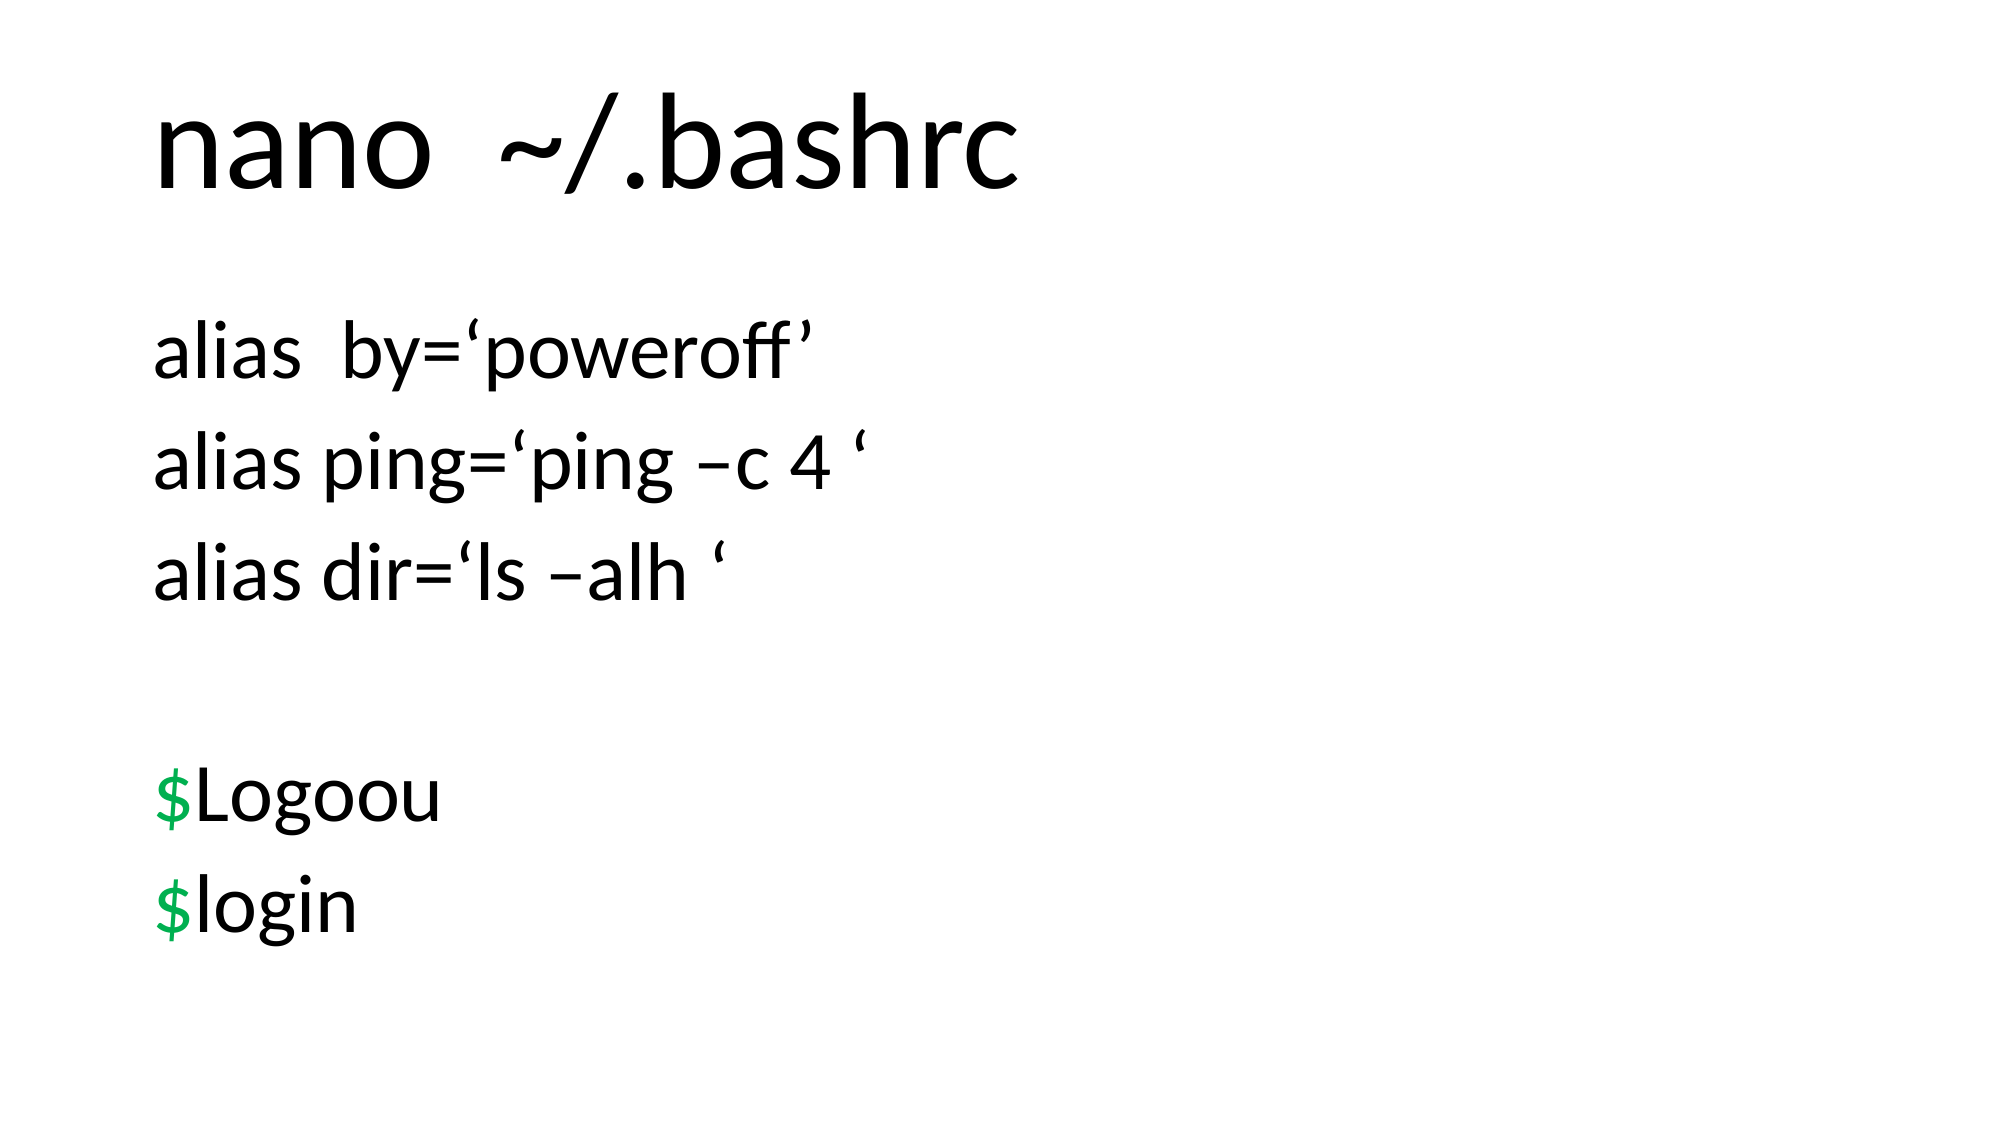

# nano  ~/.bashrc
alias  by=‘poweroff’
alias ping=‘ping –c 4 ‘
alias dir=‘ls –alh ‘

$Logoou
$login